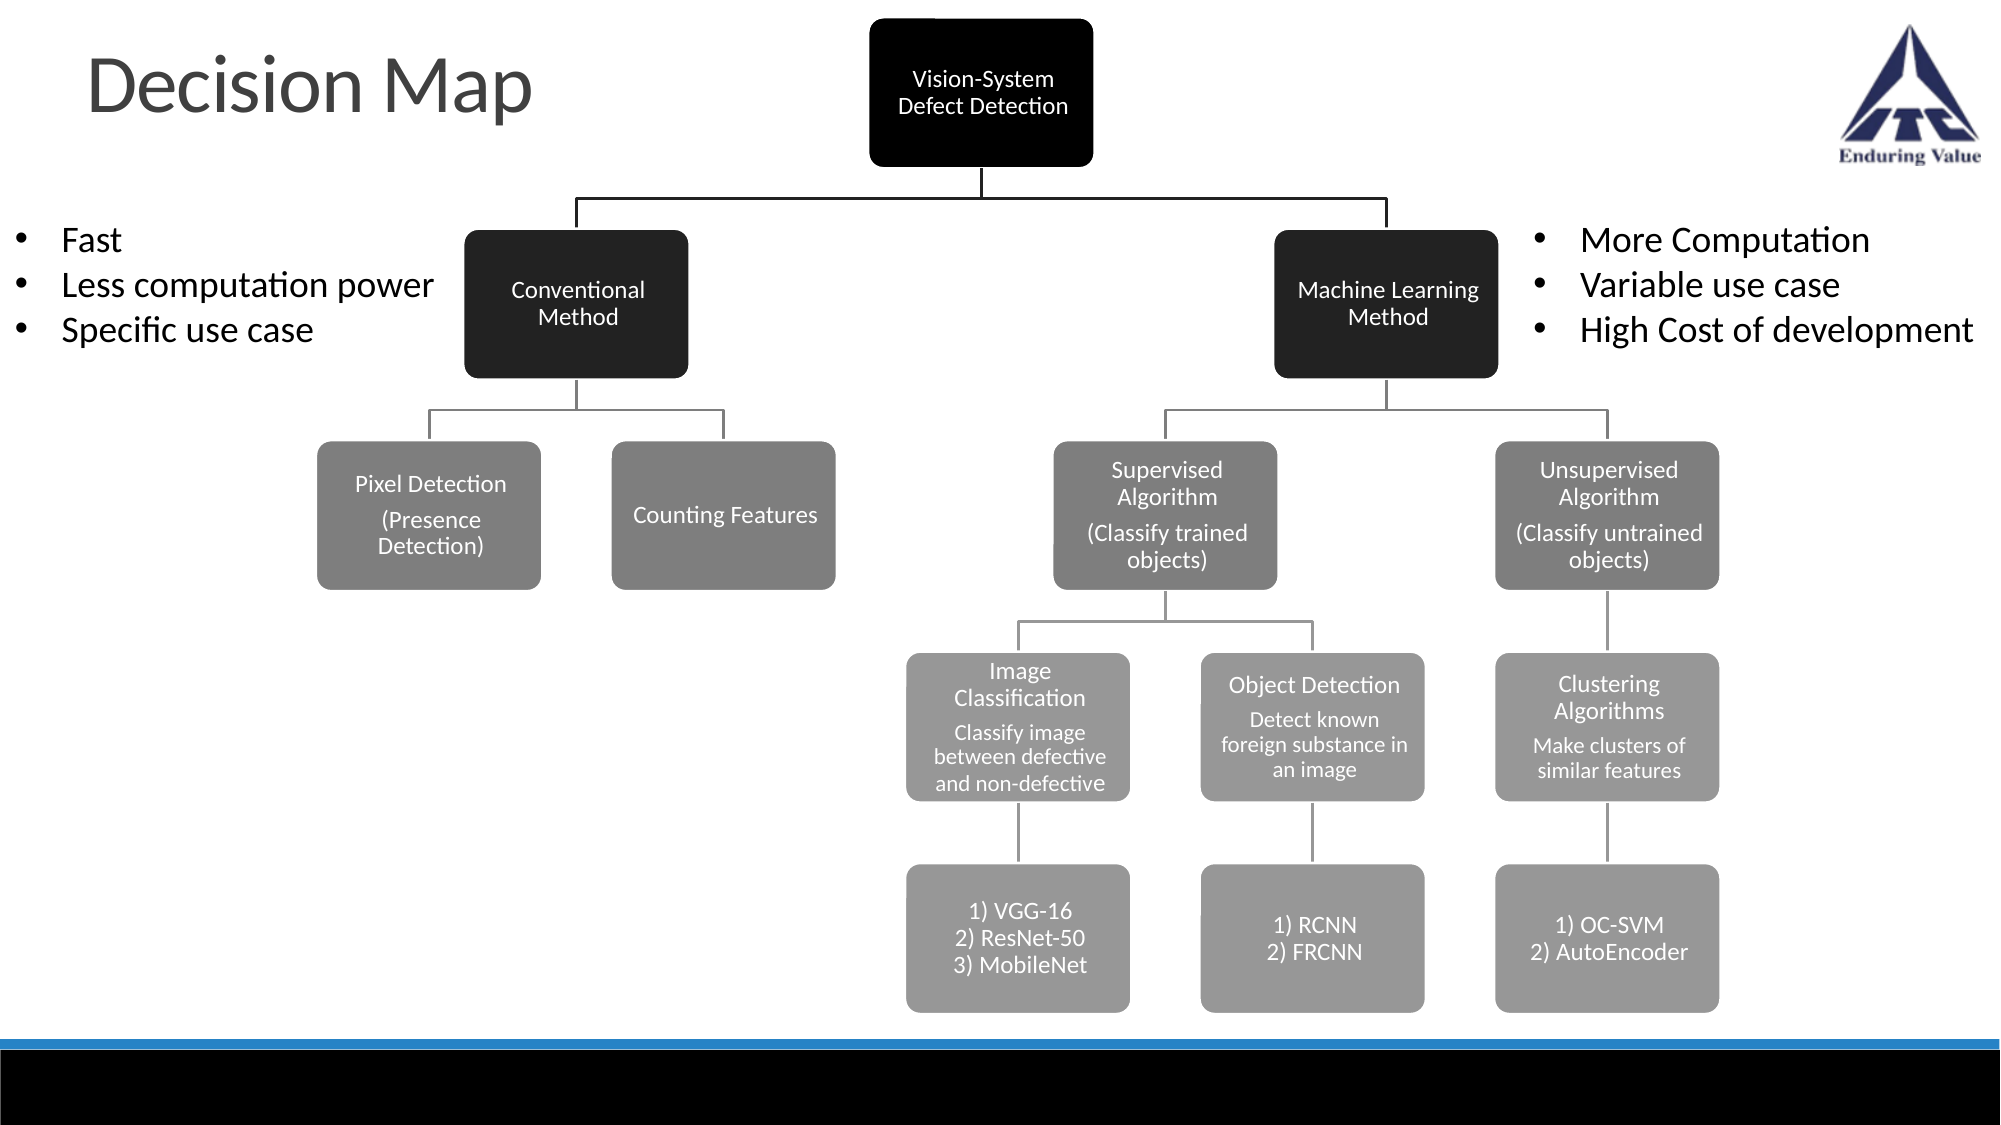

Vision-System
Defect Detection
Conventional Method
Pixel Detection
(Presence Detection)
Counting Features
Machine Learning Method
Supervised Algorithm
(Classify trained objects)
Image Classification
Classify image between defective and non-defective
1) VGG-16
2) ResNet-50
3) MobileNet
Object Detection
Detect known foreign substance in an image
1) RCNN
2) FRCNN
Unsupervised Algorithm
(Classify untrained objects)
Clustering Algorithms
Make clusters of similar features
1) OC-SVM
2) AutoEncoder
Decision Map
Fast
Less computation power
Specific use case
More Computation
Variable use case
High Cost of development